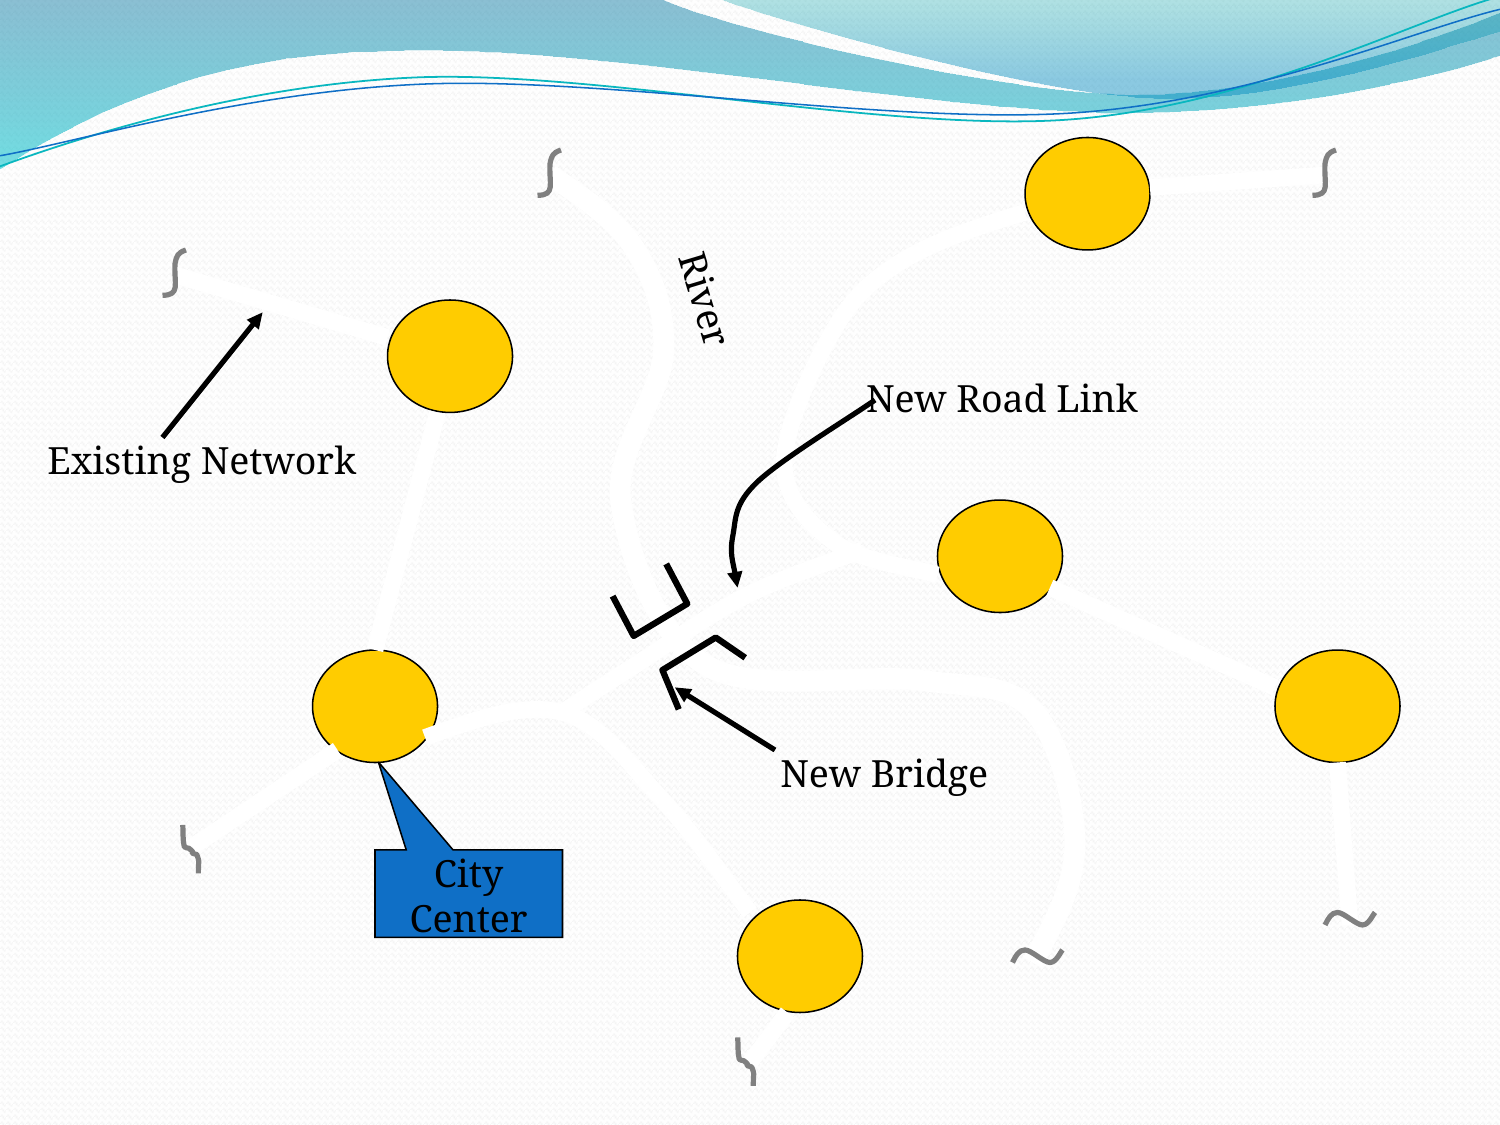

River

New Road Link

Existing Network

New Bridge

City Center